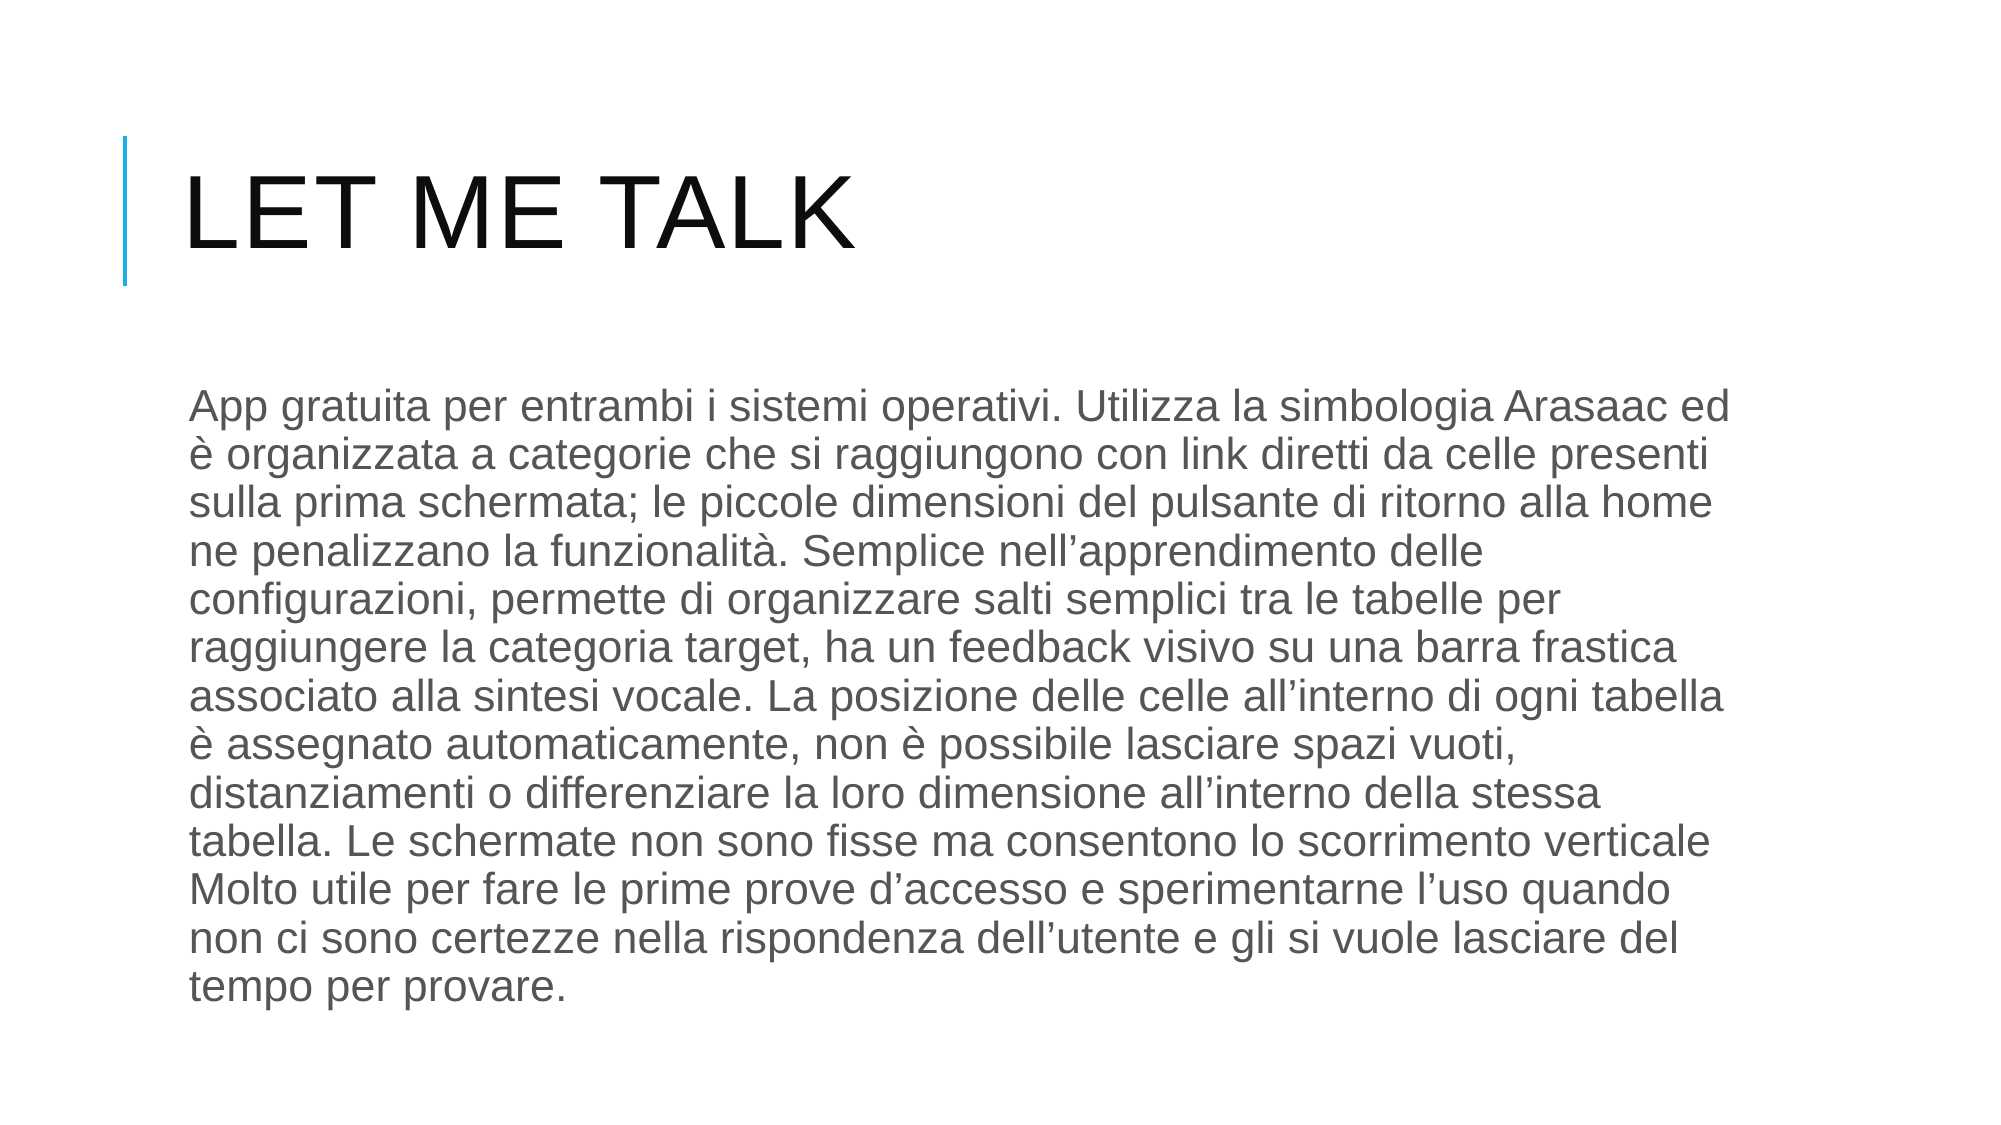

# LET ME TALK
App gratuita per entrambi i sistemi operativi. Utilizza la simbologia Arasaac ed è organizzata a categorie che si raggiungono con link diretti da celle presenti sulla prima schermata; le piccole dimensioni del pulsante di ritorno alla home ne penalizzano la funzionalità. Semplice nell’apprendimento delle configurazioni, permette di organizzare salti semplici tra le tabelle per raggiungere la categoria target, ha un feedback visivo su una barra frastica associato alla sintesi vocale. La posizione delle celle all’interno di ogni tabella è assegnato automaticamente, non è possibile lasciare spazi vuoti, distanziamenti o differenziare la loro dimensione all’interno della stessa tabella. Le schermate non sono fisse ma consentono lo scorrimento verticale Molto utile per fare le prime prove d’accesso e sperimentarne l’uso quando non ci sono certezze nella rispondenza dell’utente e gli si vuole lasciare del tempo per provare.